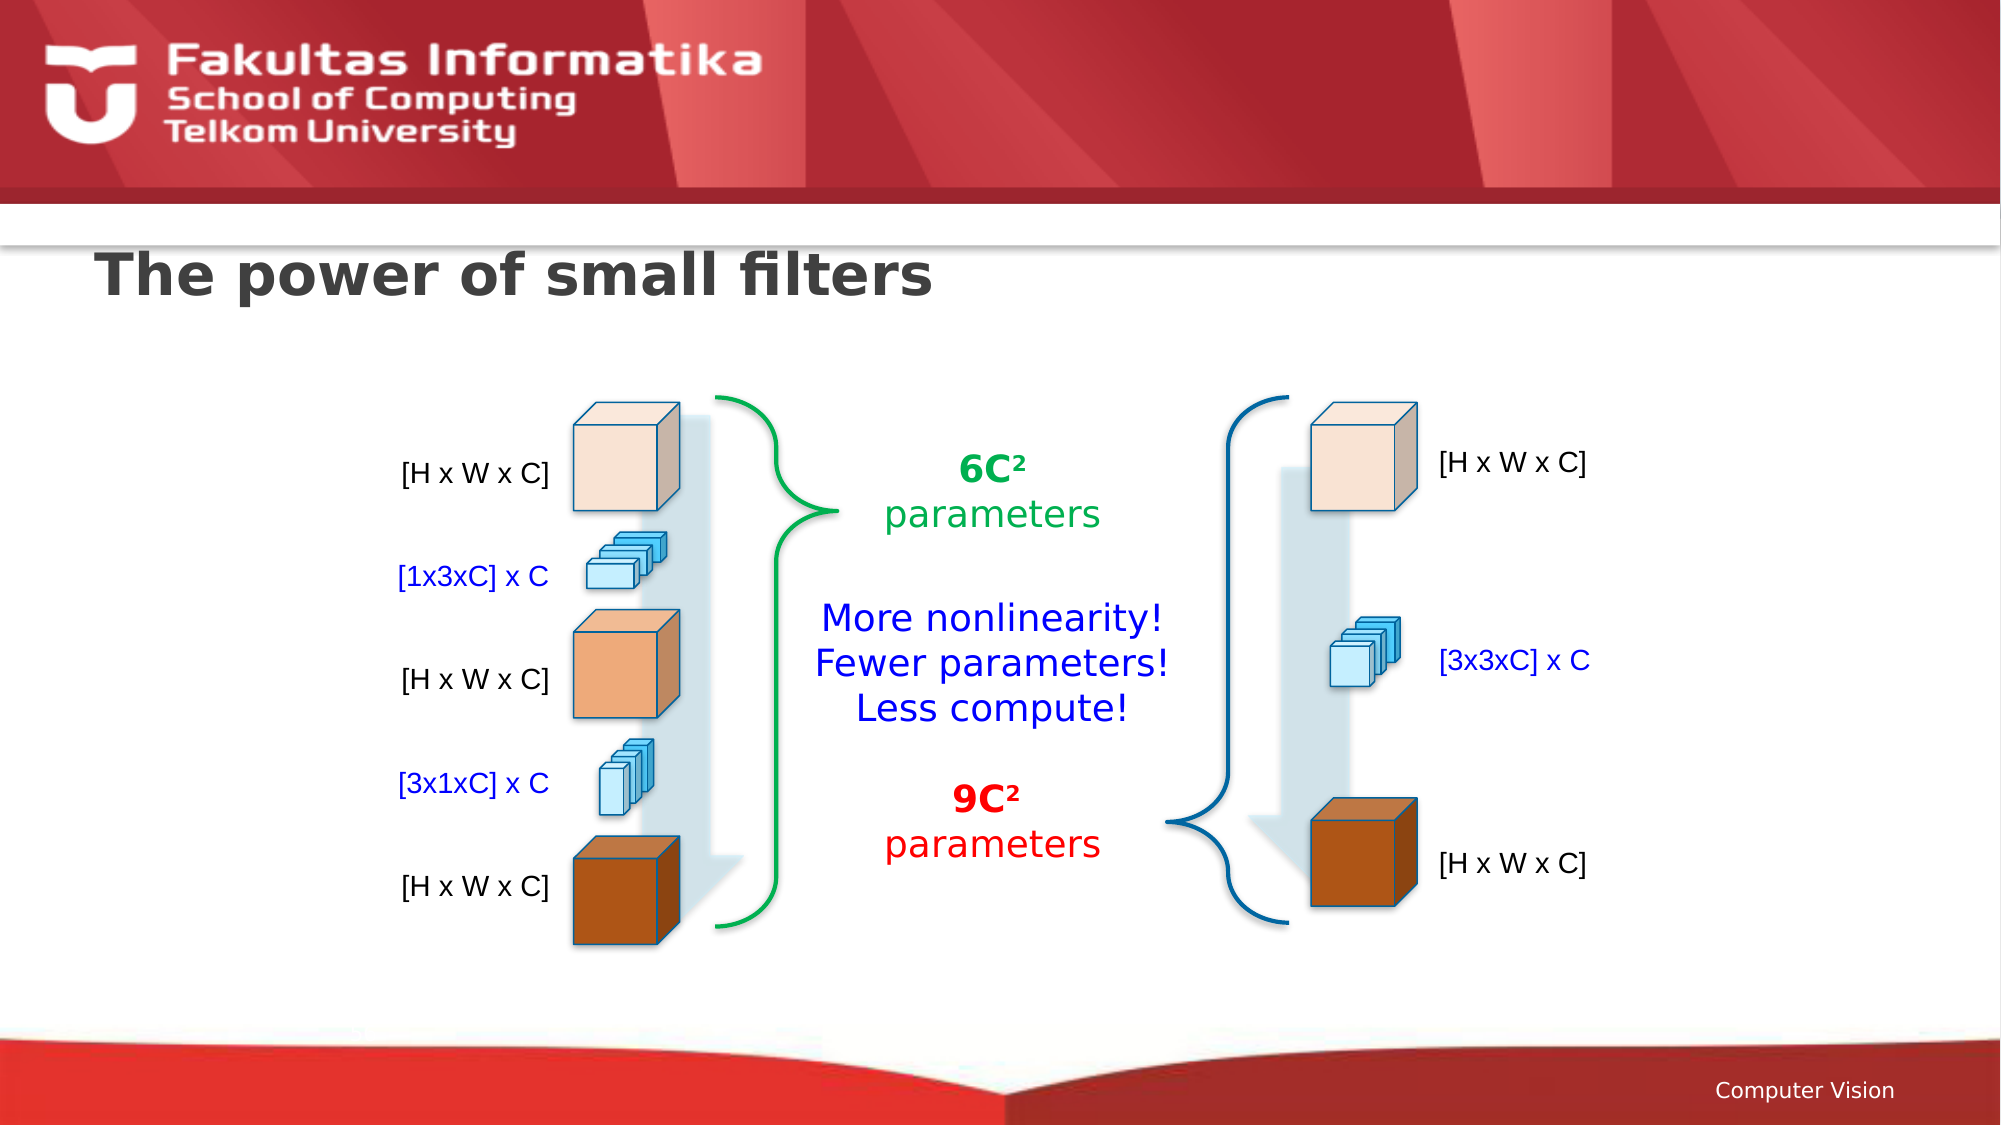

# The power of small filters

[H x W x C]

[3x3xC] x C

[H x W x C]

[H x W x C]

[1x3xC] x C

[H x W x C]

[3x1xC] x C

[H x W x C]
6C2 parameters
More nonlinearity!
Fewer parameters!
Less compute!
9C2
parameters
56
Computer Vision